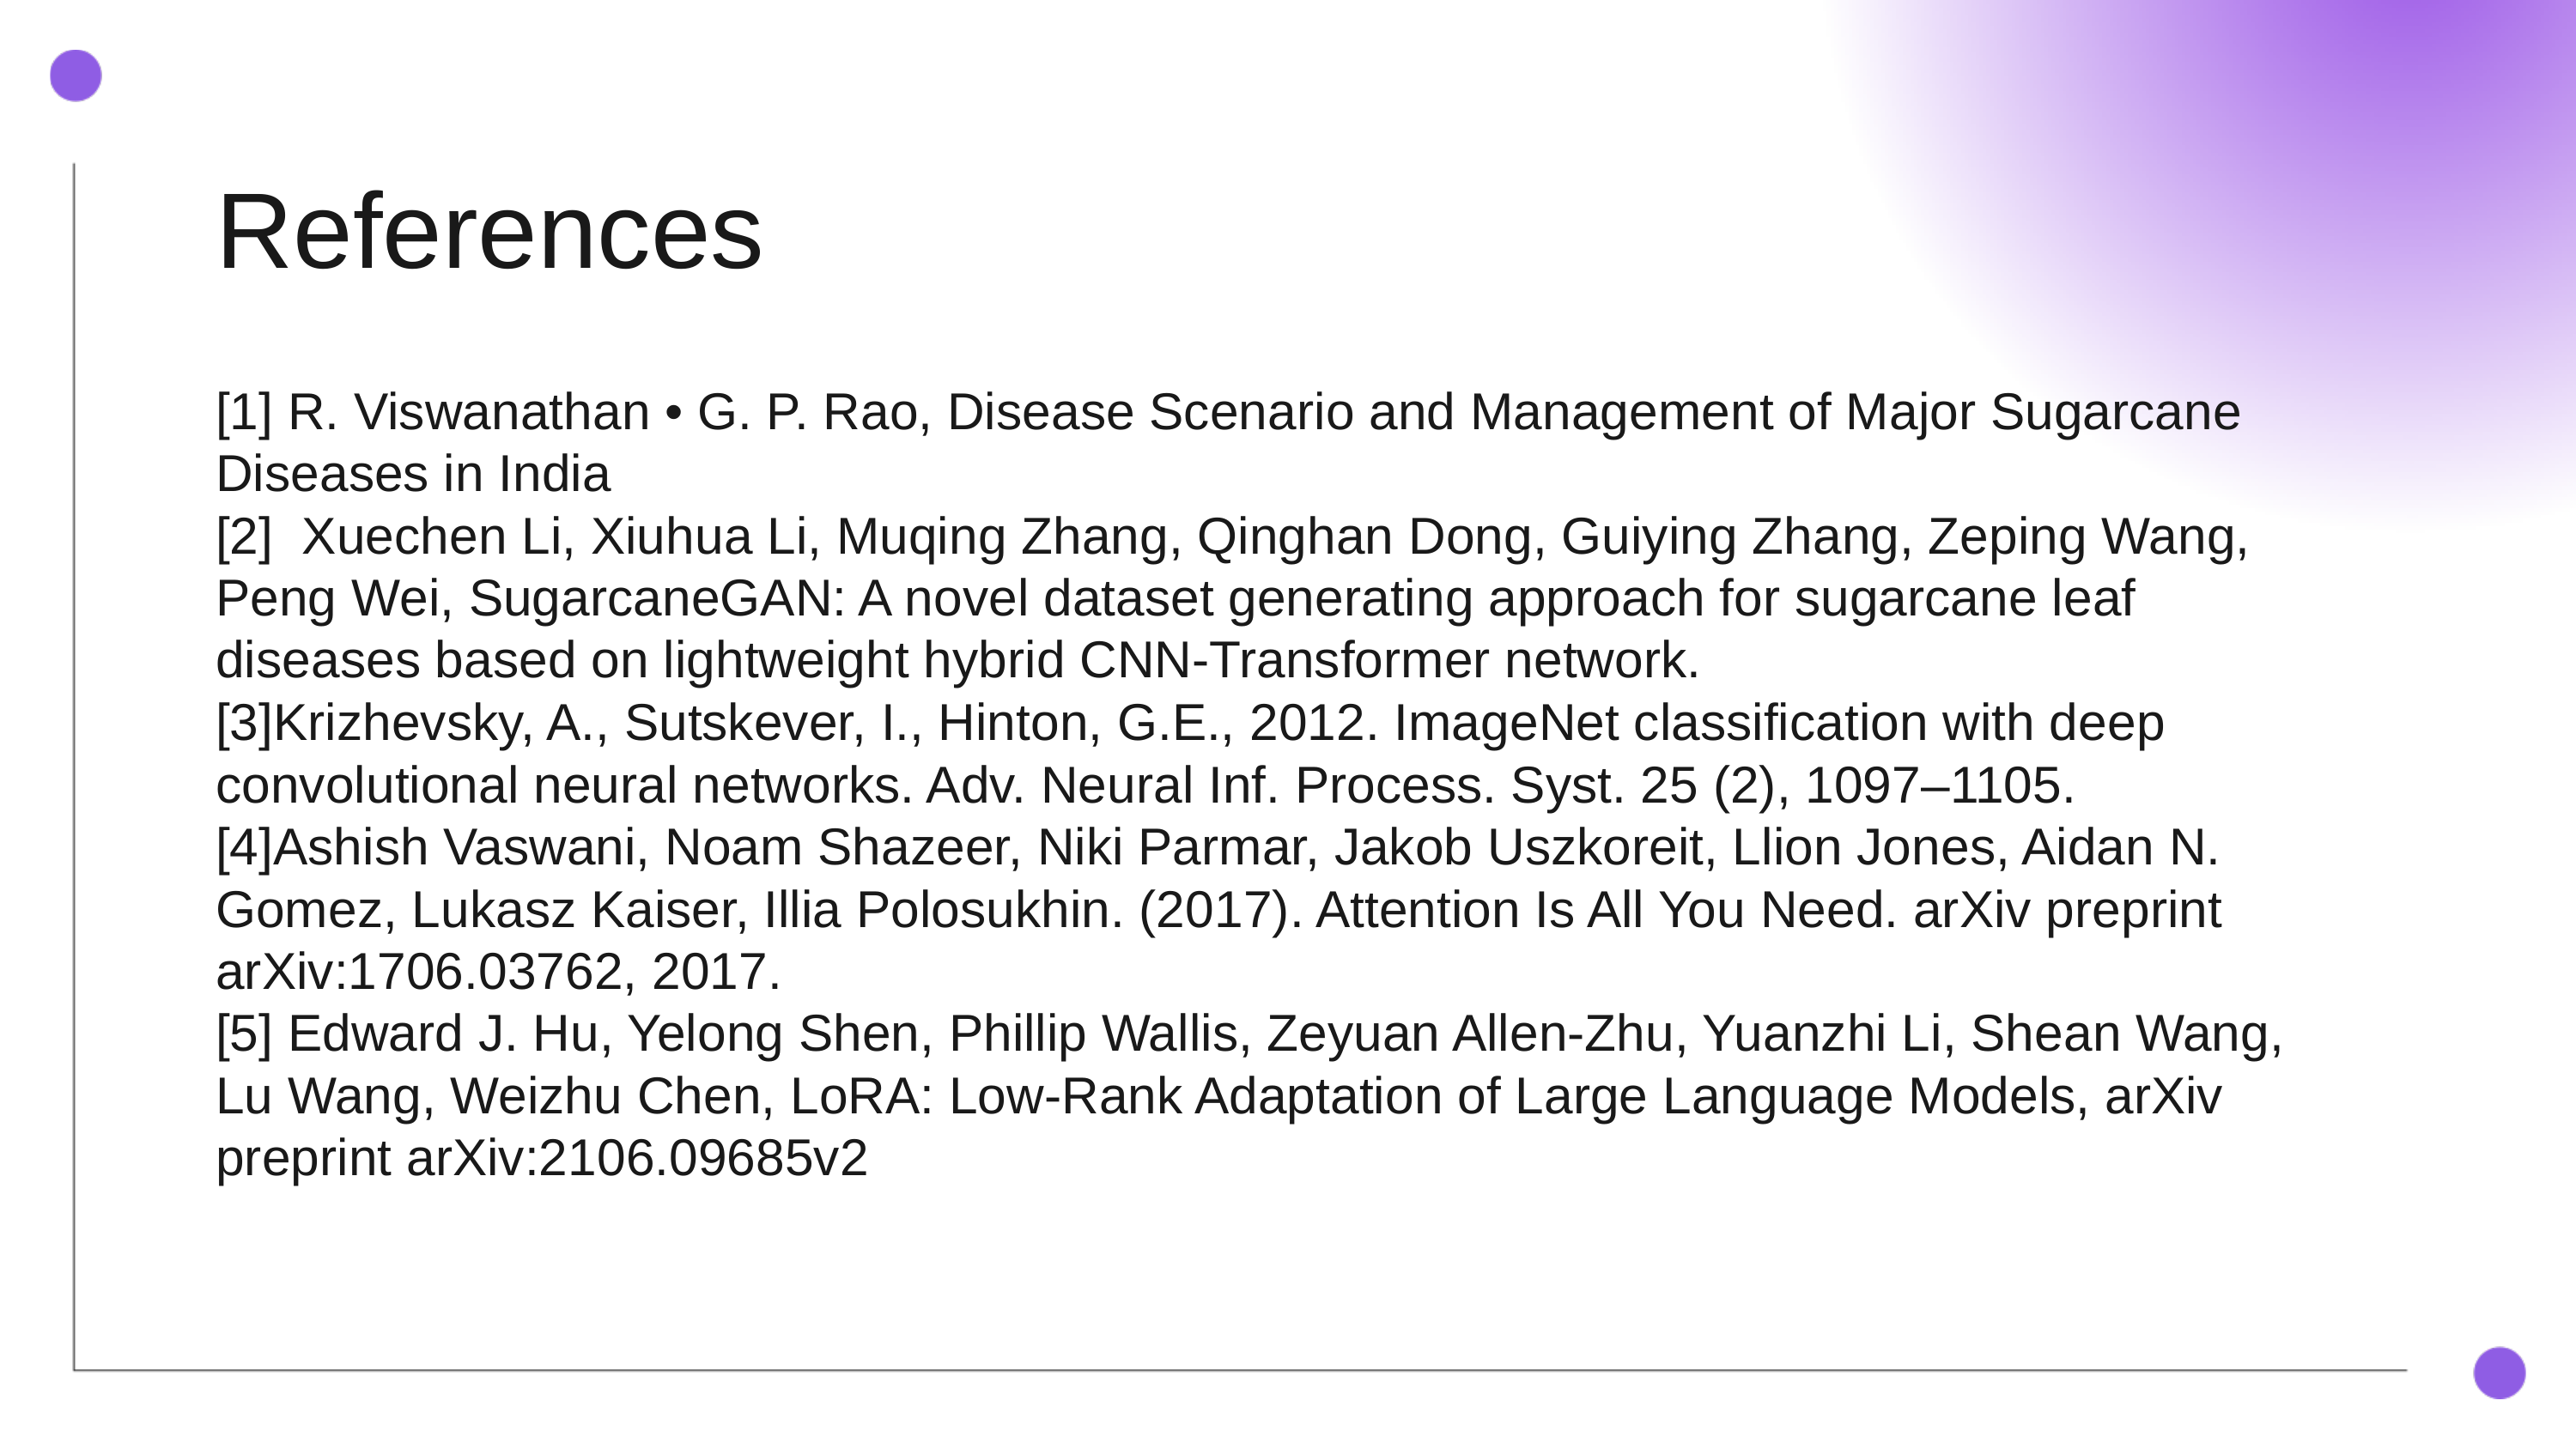

References
[1] R. Viswanathan • G. P. Rao, Disease Scenario and Management of Major Sugarcane Diseases in India
[2]  Xuechen Li, Xiuhua Li, Muqing Zhang, Qinghan Dong, Guiying Zhang, Zeping Wang, Peng Wei, SugarcaneGAN: A novel dataset generating approach for sugarcane leaf diseases based on lightweight hybrid CNN-Transformer network.
[3]Krizhevsky, A., Sutskever, I., Hinton, G.E., 2012. ImageNet classification with deep
convolutional neural networks. Adv. Neural Inf. Process. Syst. 25 (2), 1097–1105.
[4]Ashish Vaswani, Noam Shazeer, Niki Parmar, Jakob Uszkoreit, Llion Jones, Aidan N. Gomez, Lukasz Kaiser, Illia Polosukhin. (2017). Attention Is All You Need. arXiv preprint arXiv:1706.03762, 2017.
[5] Edward J. Hu, Yelong Shen, Phillip Wallis, Zeyuan Allen-Zhu, Yuanzhi Li, Shean Wang, Lu Wang, Weizhu Chen, LoRA: Low-Rank Adaptation of Large Language Models, arXiv preprint arXiv:2106.09685v2